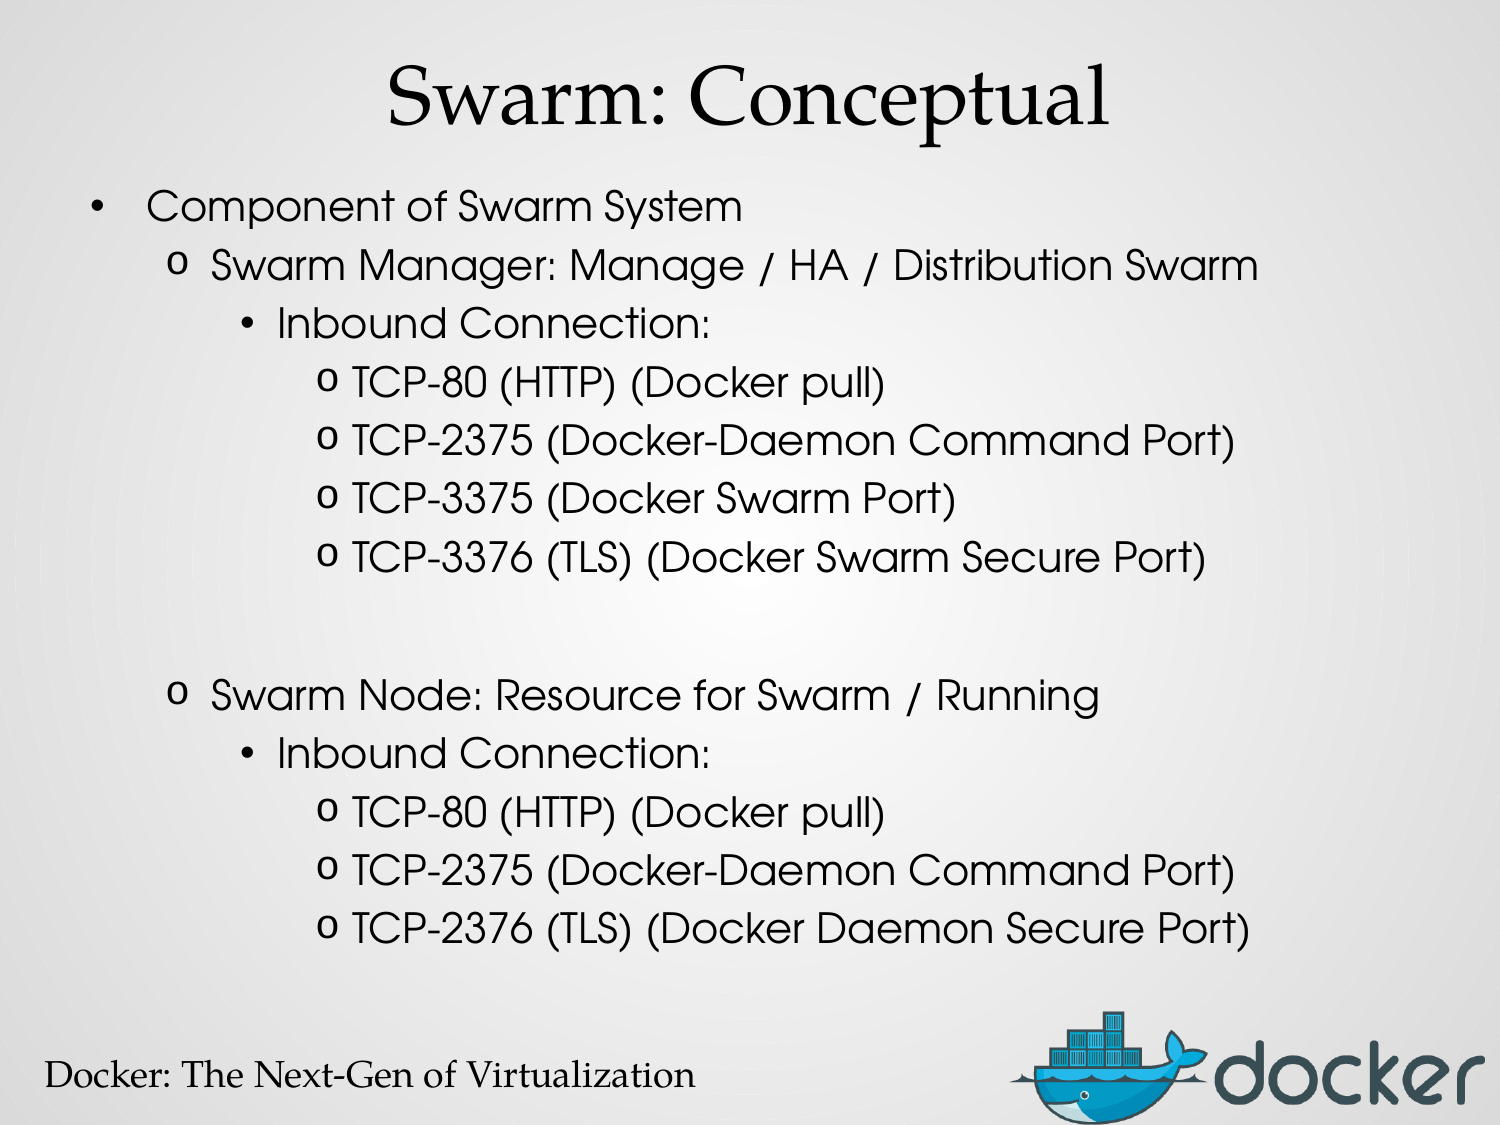

# Swarm: Conceptual
Component of Swarm System
Swarm Manager: Manage / HA / Distribution Swarm
Inbound Connection:
TCP-80 (HTTP) (Docker pull)
TCP-2375 (Docker-Daemon Command Port)
TCP-3375 (Docker Swarm Port)
TCP-3376 (TLS) (Docker Swarm Secure Port)

Swarm Node: Resource for Swarm / Running
Inbound Connection:
TCP-80 (HTTP) (Docker pull)
TCP-2375 (Docker-Daemon Command Port)
TCP-2376 (TLS) (Docker Daemon Secure Port)

Docker: The Next-Gen of Virtualization